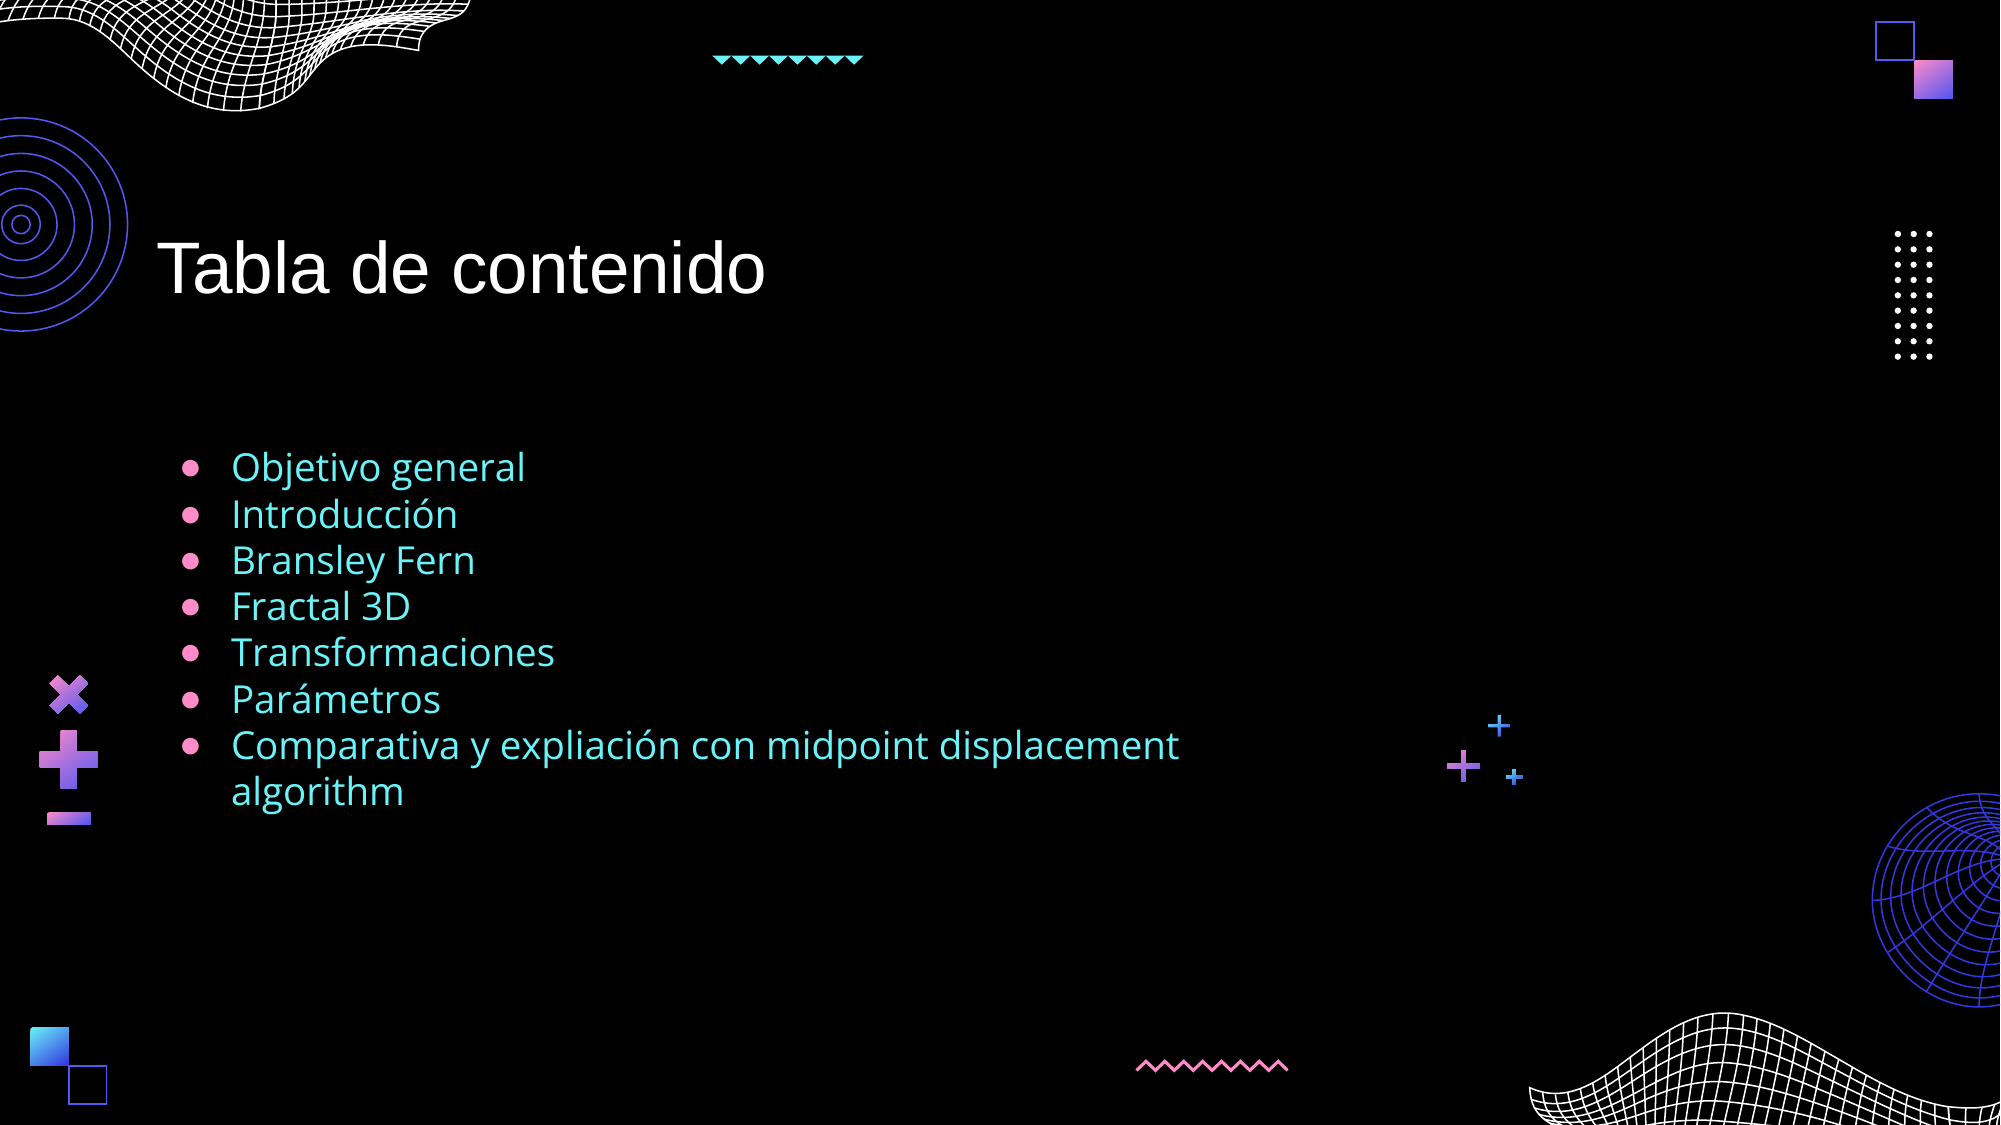

# Tabla de contenido
Objetivo general
Introducción
Bransley Fern
Fractal 3D
Transformaciones
Parámetros
Comparativa y expliación con midpoint displacement algorithm